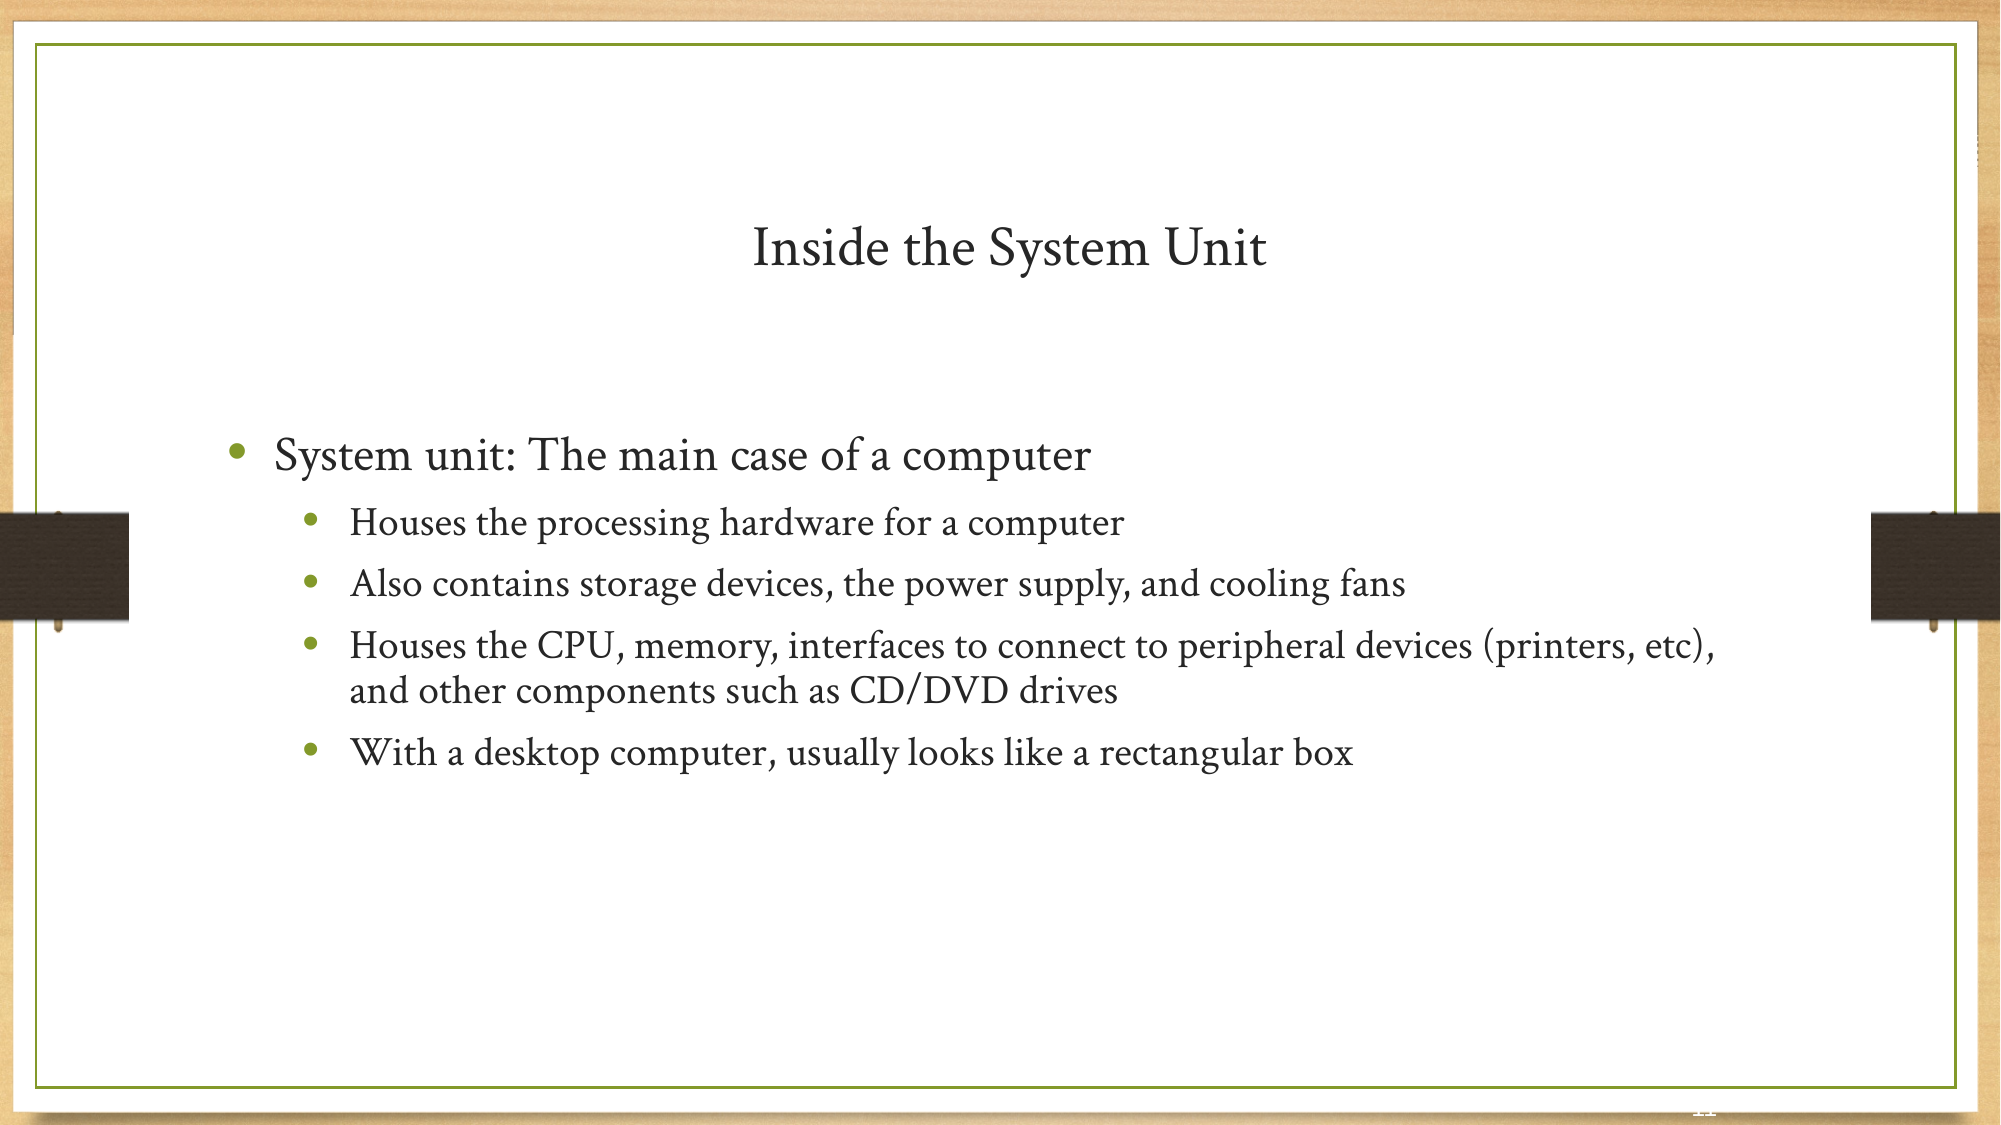

System unit: The main case of a computer
Houses the processing hardware for a computer
Also contains storage devices, the power supply, and cooling fans
Houses the CPU, memory, interfaces to connect to peripheral devices (printers, etc), and other components such as CD/DVD drives
With a desktop computer, usually looks like a rectangular box
Inside the System Unit
11